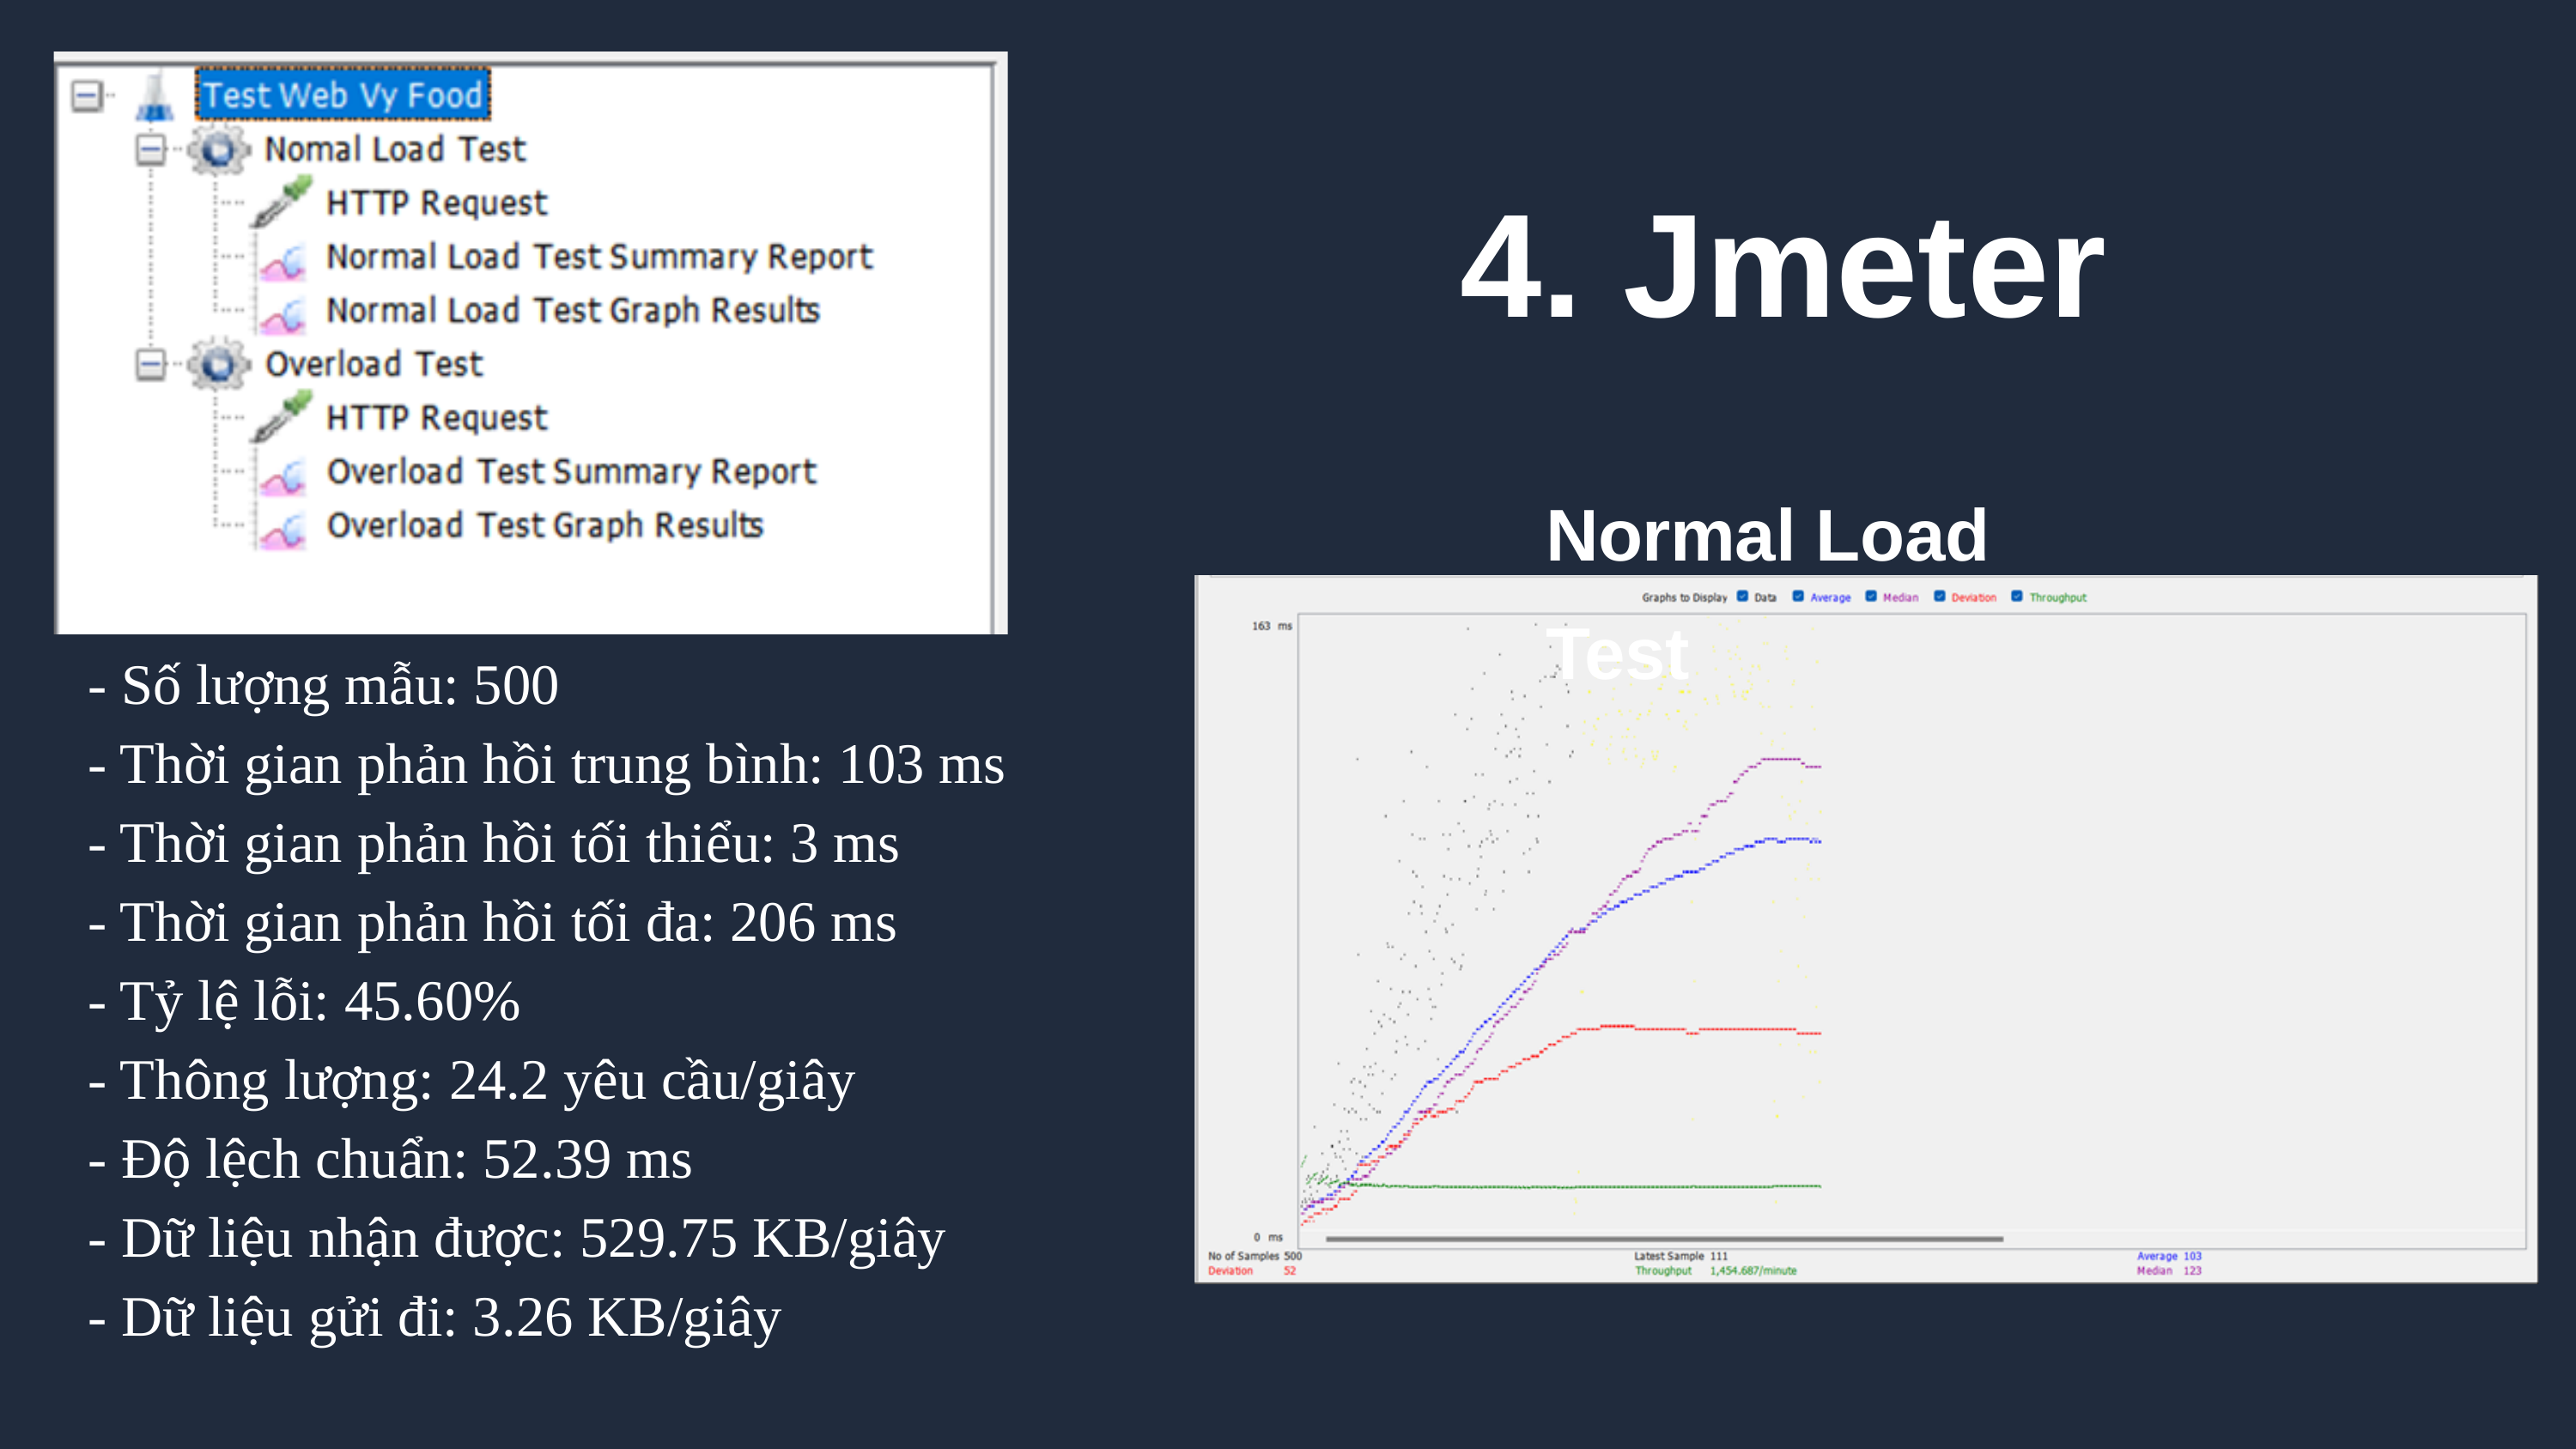

4. Jmeter
Normal Load Test

- Số lượng mẫu: 500
- Thời gian phản hồi trung bình: 103 ms
- Thời gian phản hồi tối thiểu: 3 ms
- Thời gian phản hồi tối đa: 206 ms
- Tỷ lệ lỗi: 45.60%
- Thông lượng: 24.2 yêu cầu/giây
- Độ lệch chuẩn: 52.39 ms
- Dữ liệu nhận được: 529.75 KB/giây
- Dữ liệu gửi đi: 3.26 KB/giây